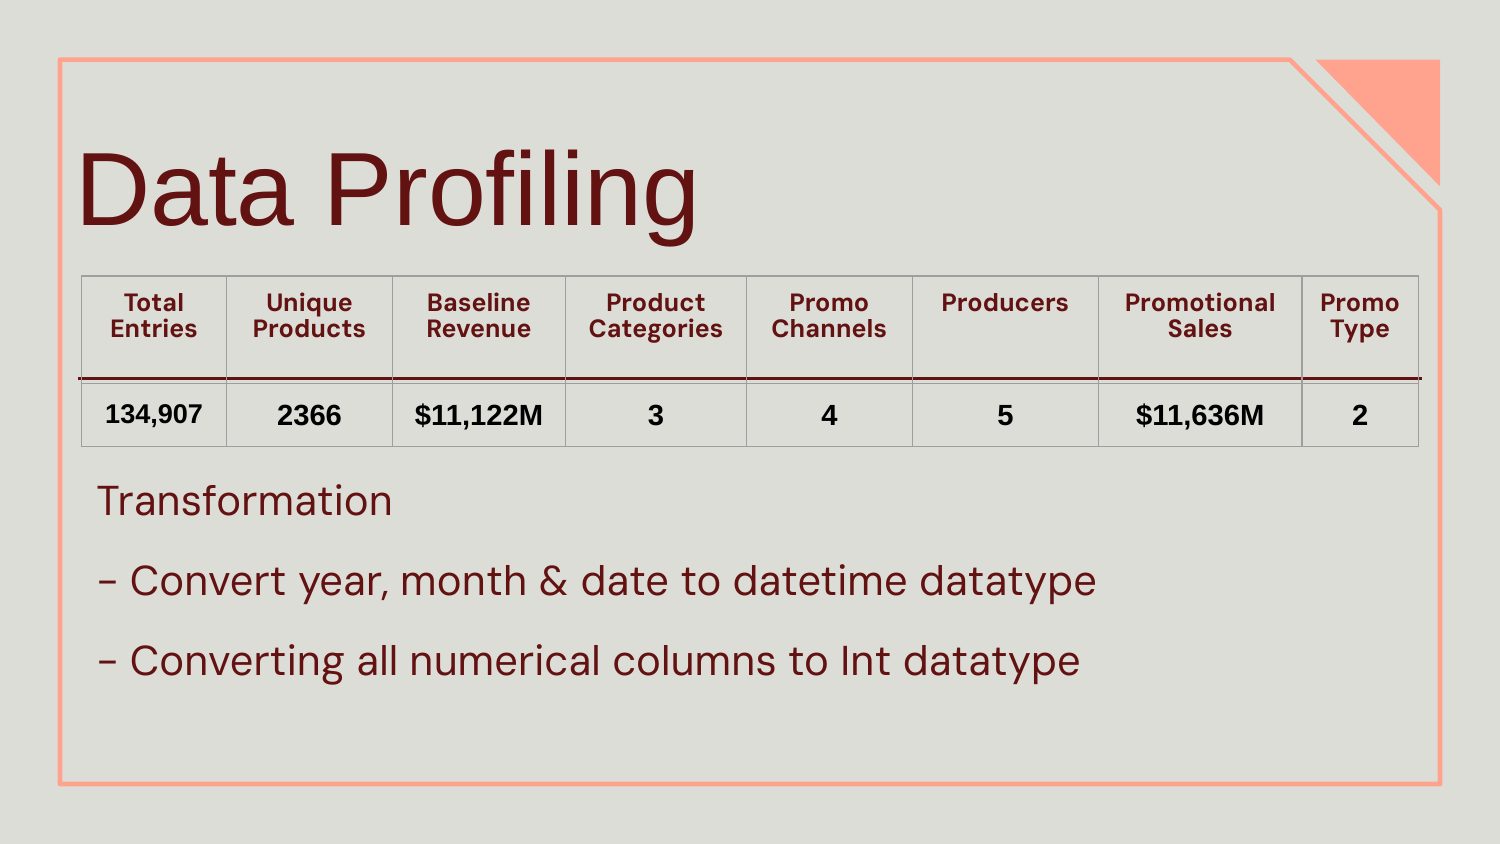

# Data Profiling
| Total Entries | Unique Products | Baseline Revenue | Product Categories | Promo Channels | Producers | Promotional Sales | Promo Type |
| --- | --- | --- | --- | --- | --- | --- | --- |
| 134,907 | 2366 | $11,122M | 3 | 4 | 5 | $11,636M | 2 |
Transformation

- Convert year, month & date to datetime datatype

- Converting all numerical columns to Int datatype